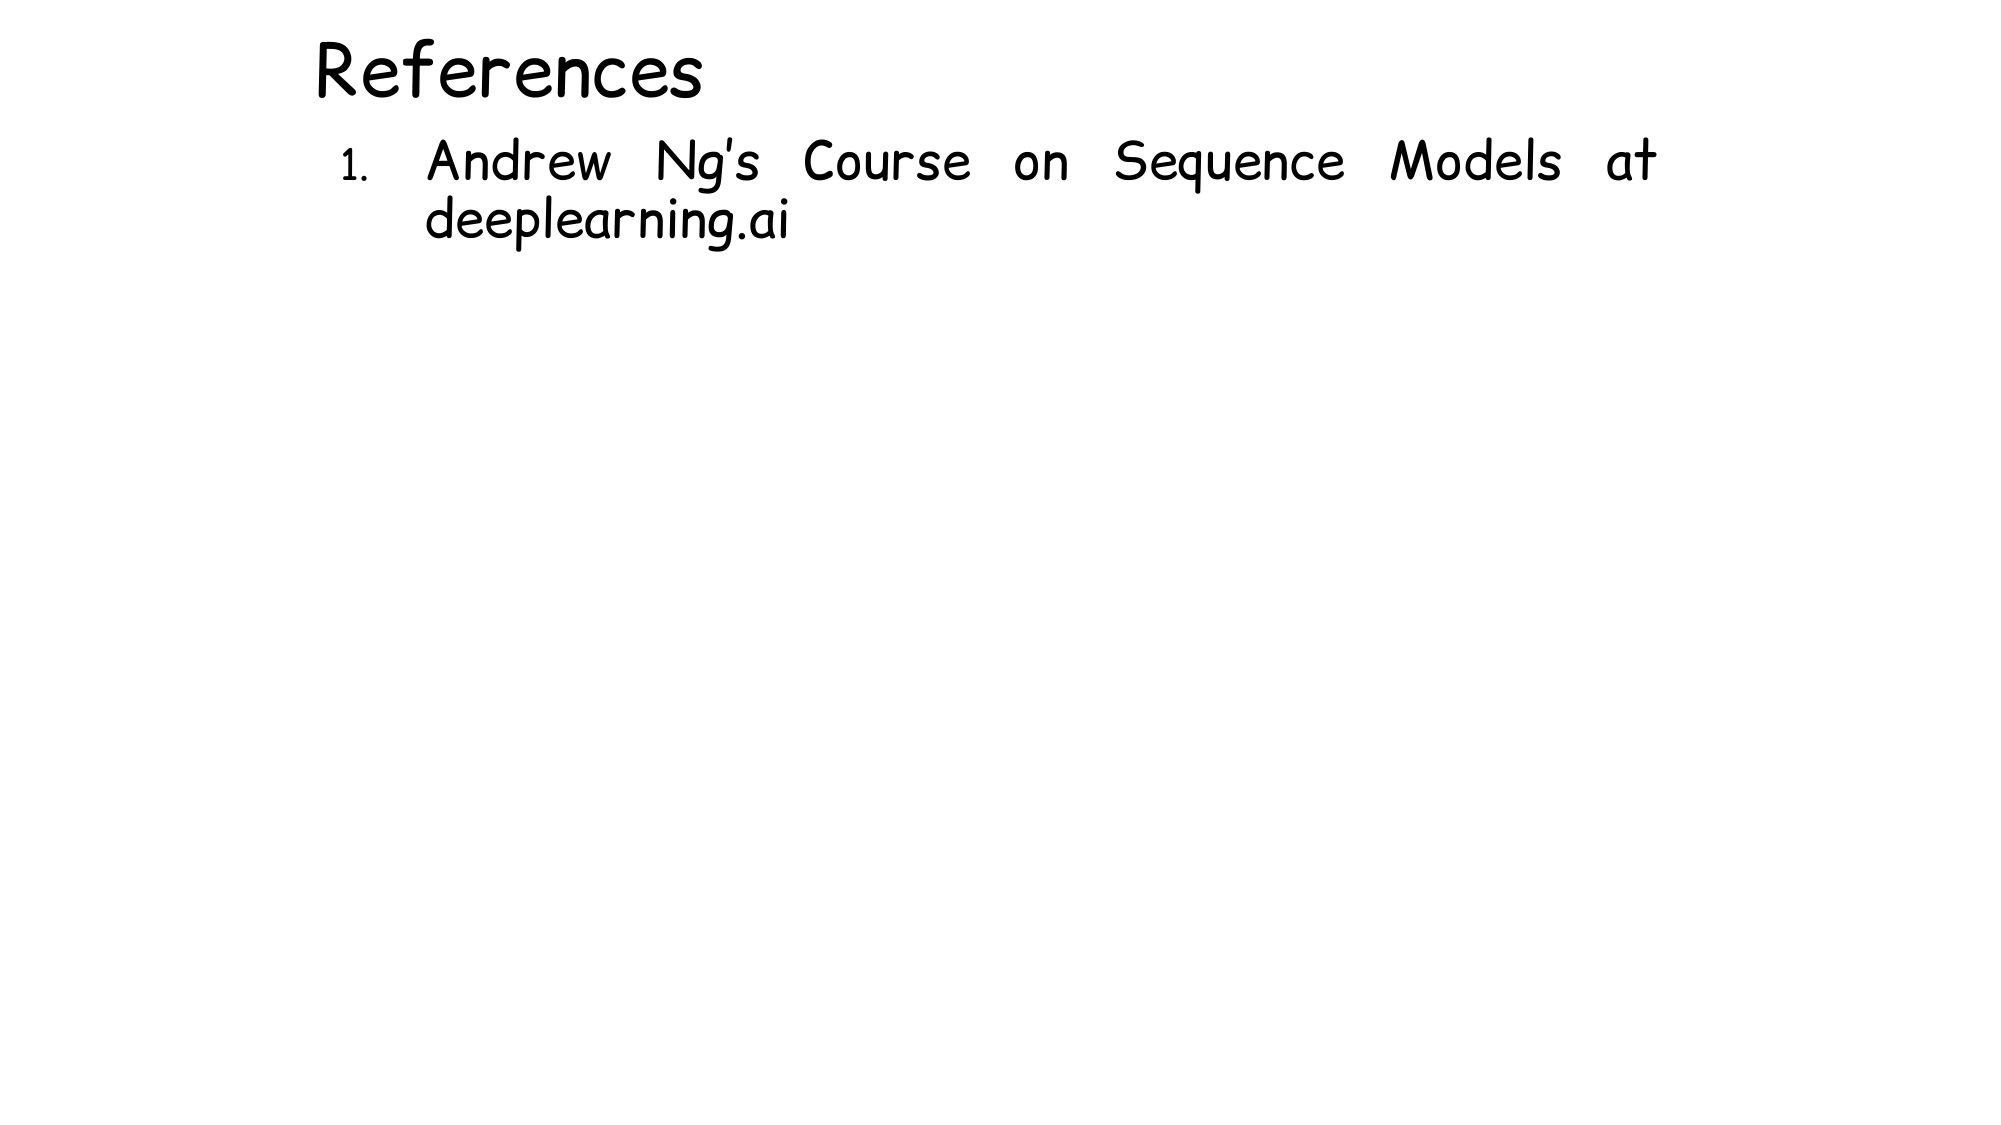

# References
Andrew Ng’s Course on Sequence Models at deeplearning.ai